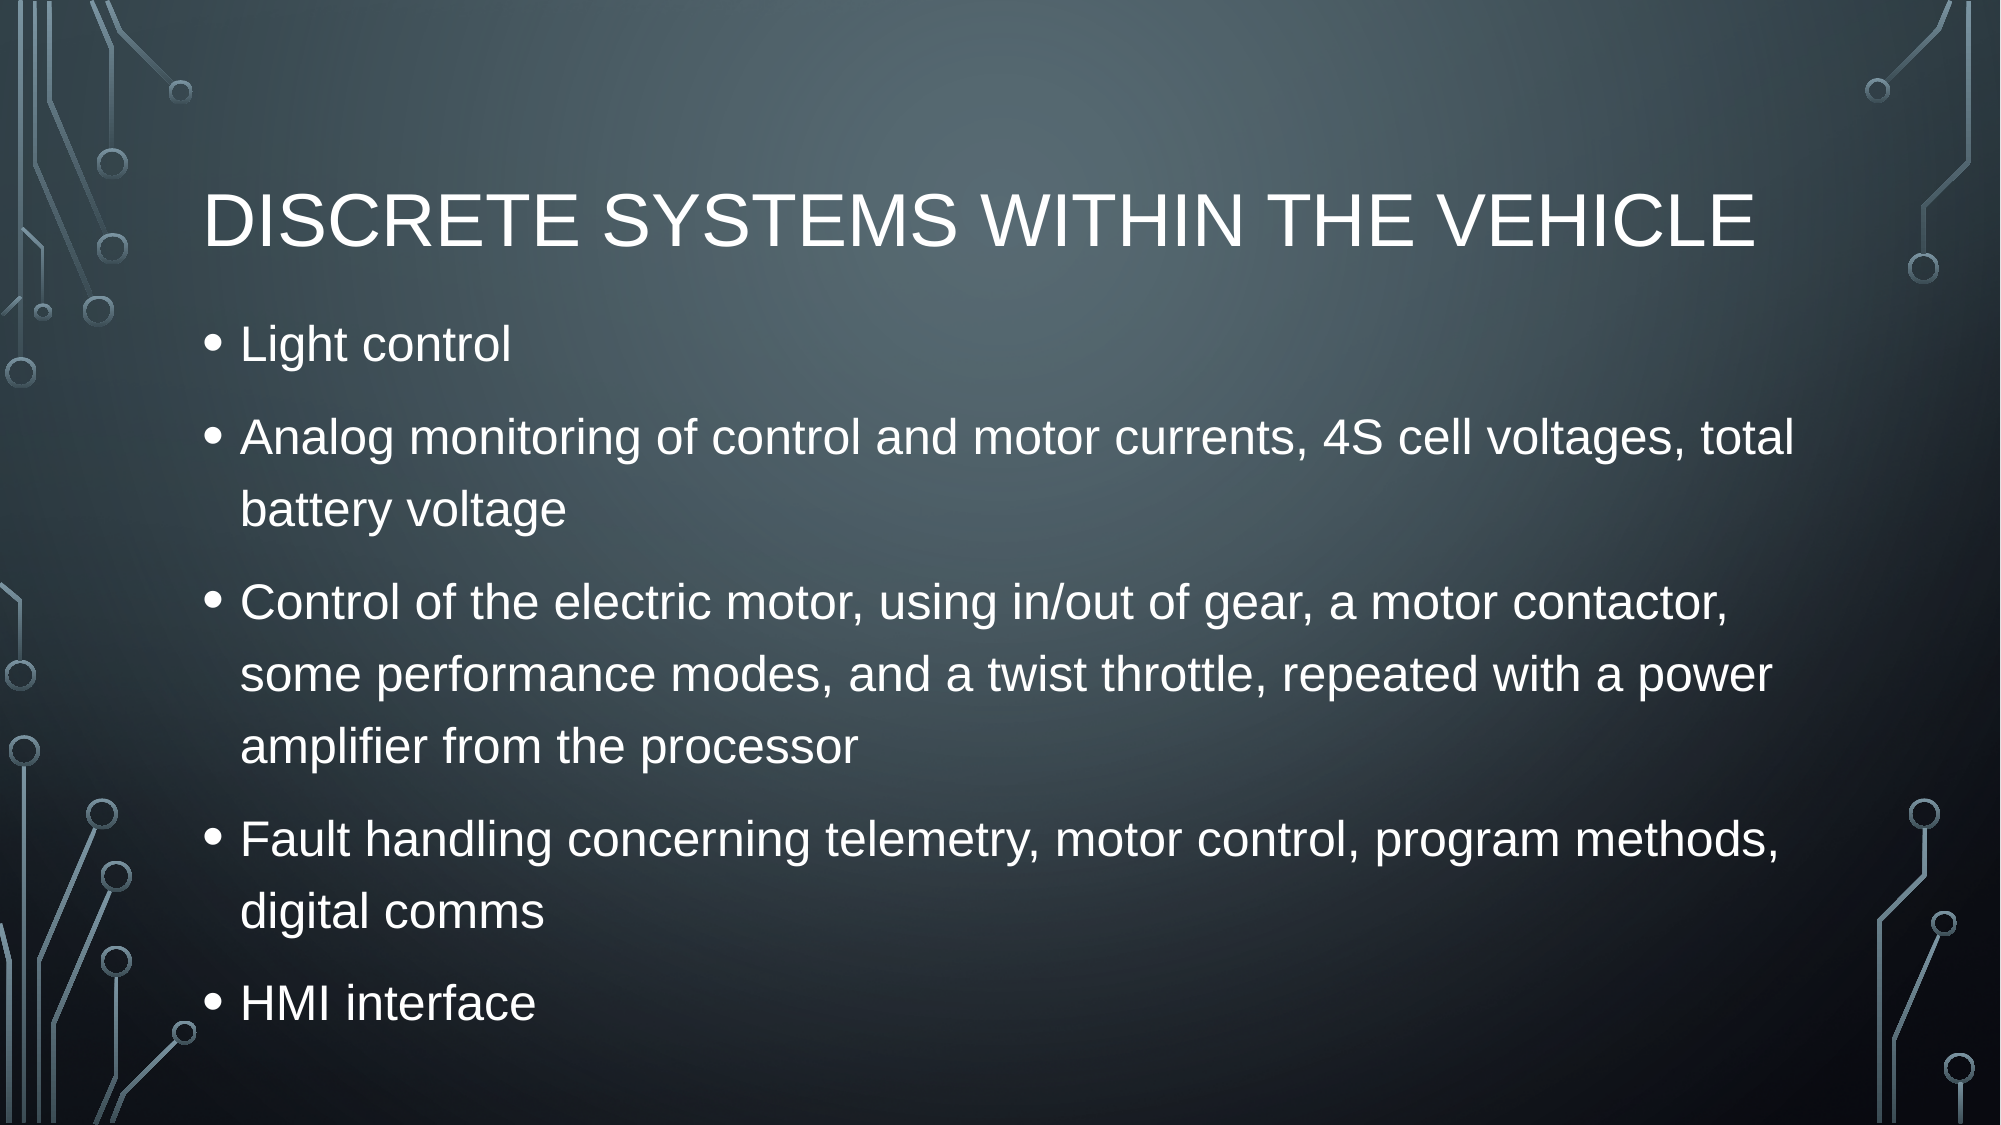

# Discrete systems within the vehicle
Light control
Analog monitoring of control and motor currents, 4S cell voltages, total battery voltage
Control of the electric motor, using in/out of gear, a motor contactor, some performance modes, and a twist throttle, repeated with a power amplifier from the processor
Fault handling concerning telemetry, motor control, program methods, digital comms
HMI interface